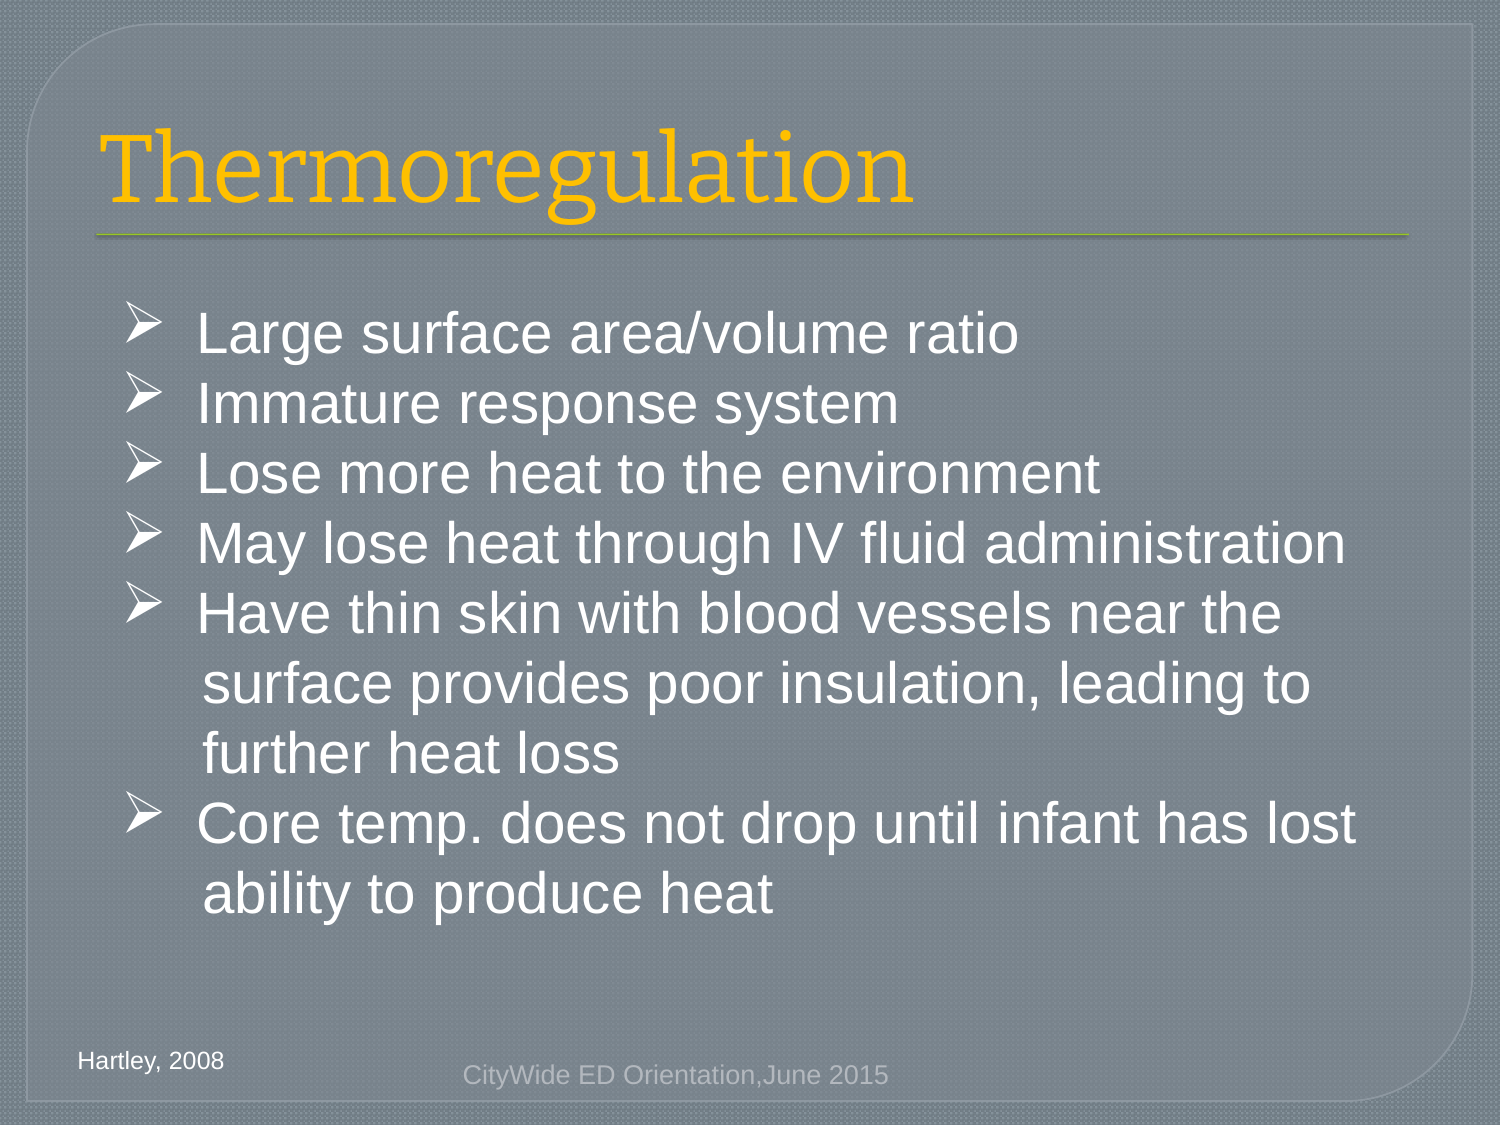

# Thermoregulation
Large surface area/volume ratio
Immature response system
Lose more heat to the environment
May lose heat through IV fluid administration
Have thin skin with blood vessels near the
     surface provides poor insulation, leading to
     further heat loss
Core temp. does not drop until infant has lost
     ability to produce heat
Hartley, 2008
CityWide ED Orientation,June 2015